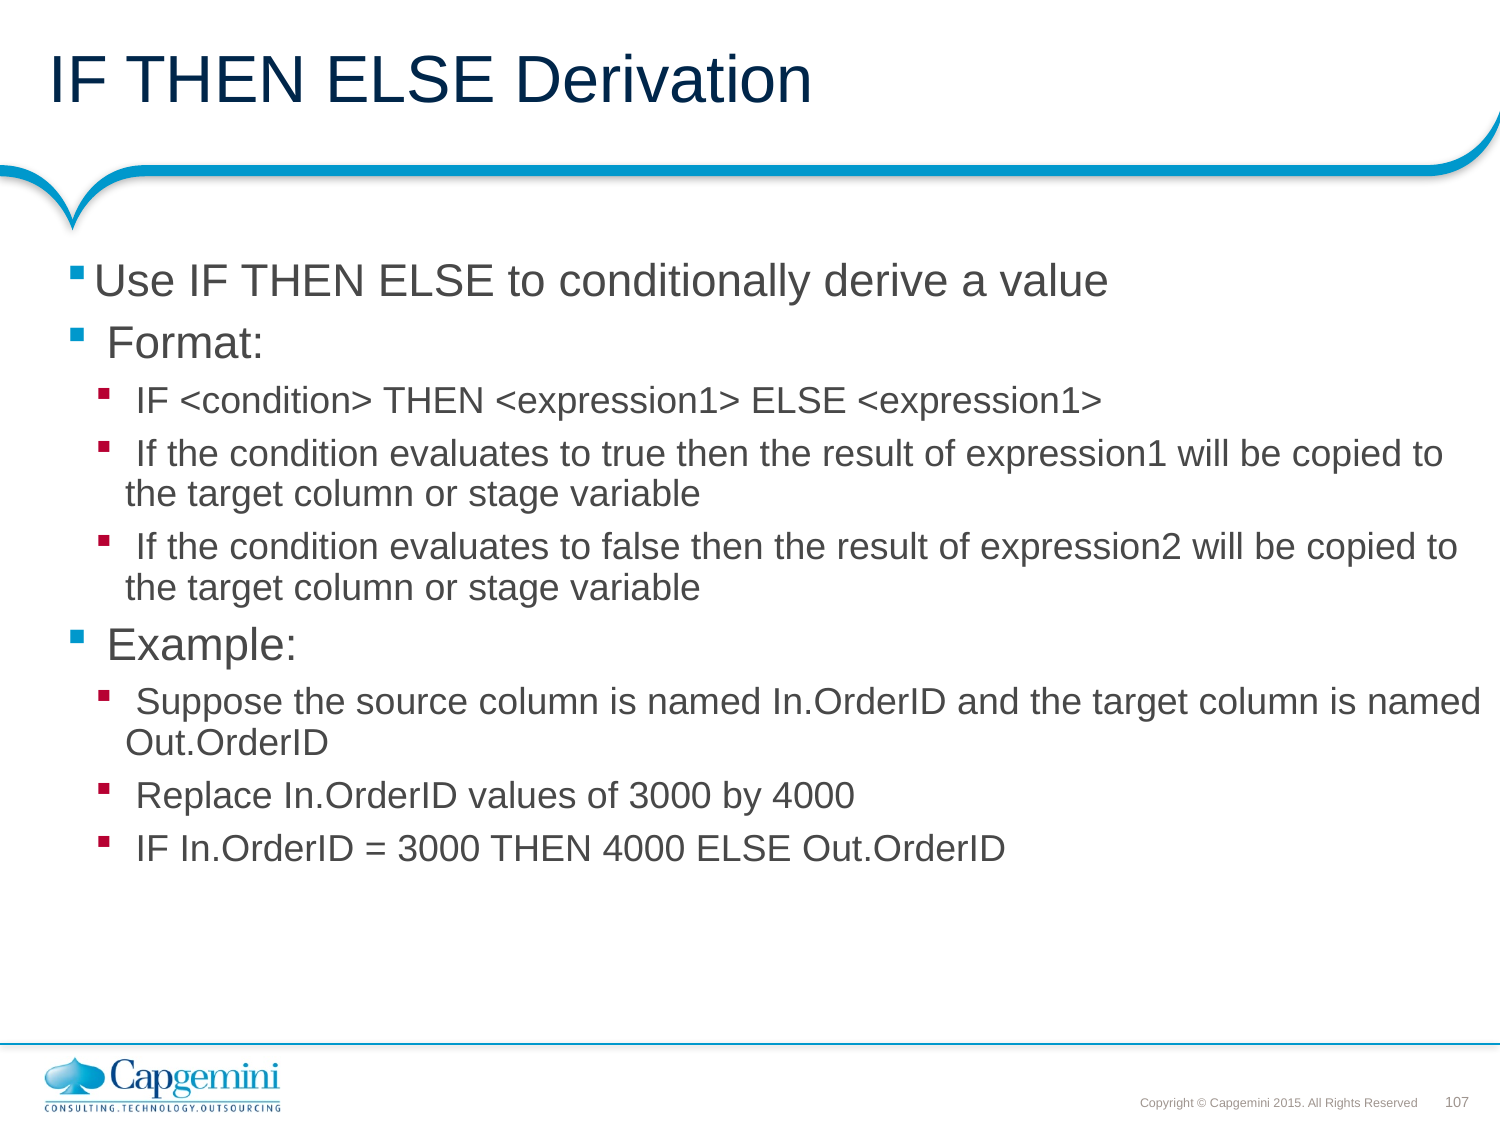

# IF THEN ELSE Derivation
Use IF THEN ELSE to conditionally derive a value
 Format:
 IF <condition> THEN <expression1> ELSE <expression1>
 If the condition evaluates to true then the result of expression1 will be copied to the target column or stage variable
 If the condition evaluates to false then the result of expression2 will be copied to the target column or stage variable
 Example:
 Suppose the source column is named In.OrderID and the target column is named Out.OrderID
 Replace In.OrderID values of 3000 by 4000
 IF In.OrderID = 3000 THEN 4000 ELSE Out.OrderID